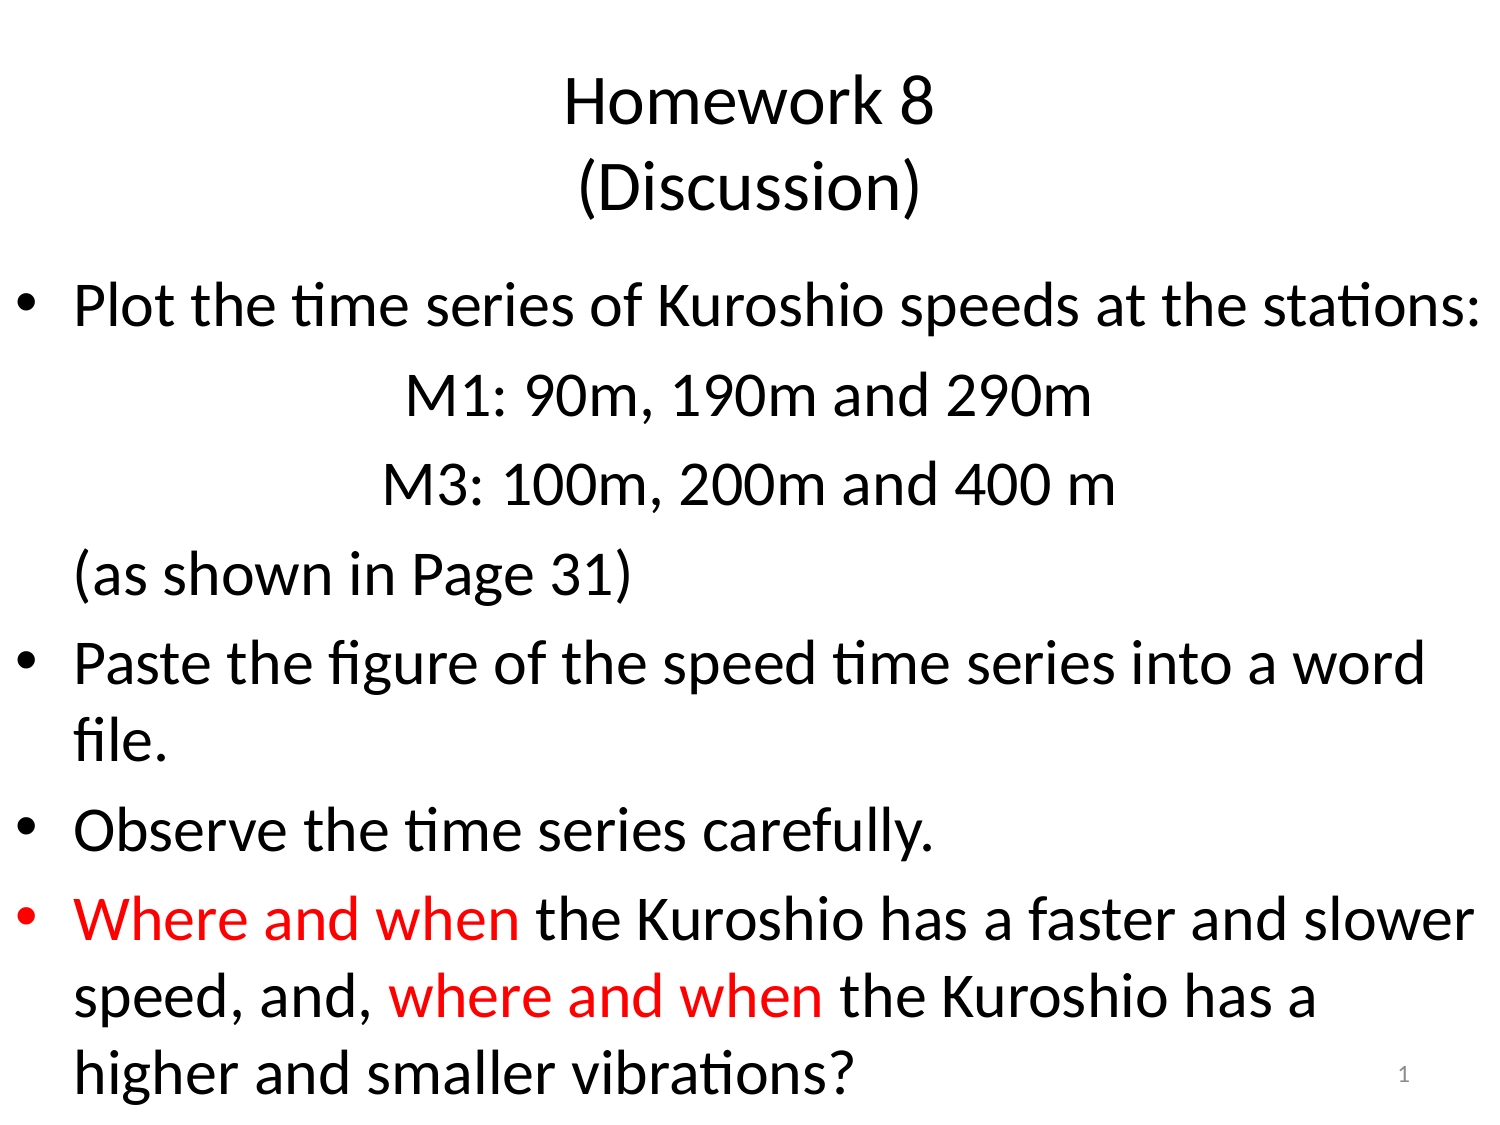

# Homework 8 (Discussion)
Plot the time series of Kuroshio speeds at the stations:
M1: 90m, 190m and 290m
M3: 100m, 200m and 400 m
    (as shown in Page 31)
Paste the figure of the speed time series into a word file.
Observe the time series carefully.
Where and when the Kuroshio has a faster and slower speed, and, where and when the Kuroshio has a higher and smaller vibrations?
1